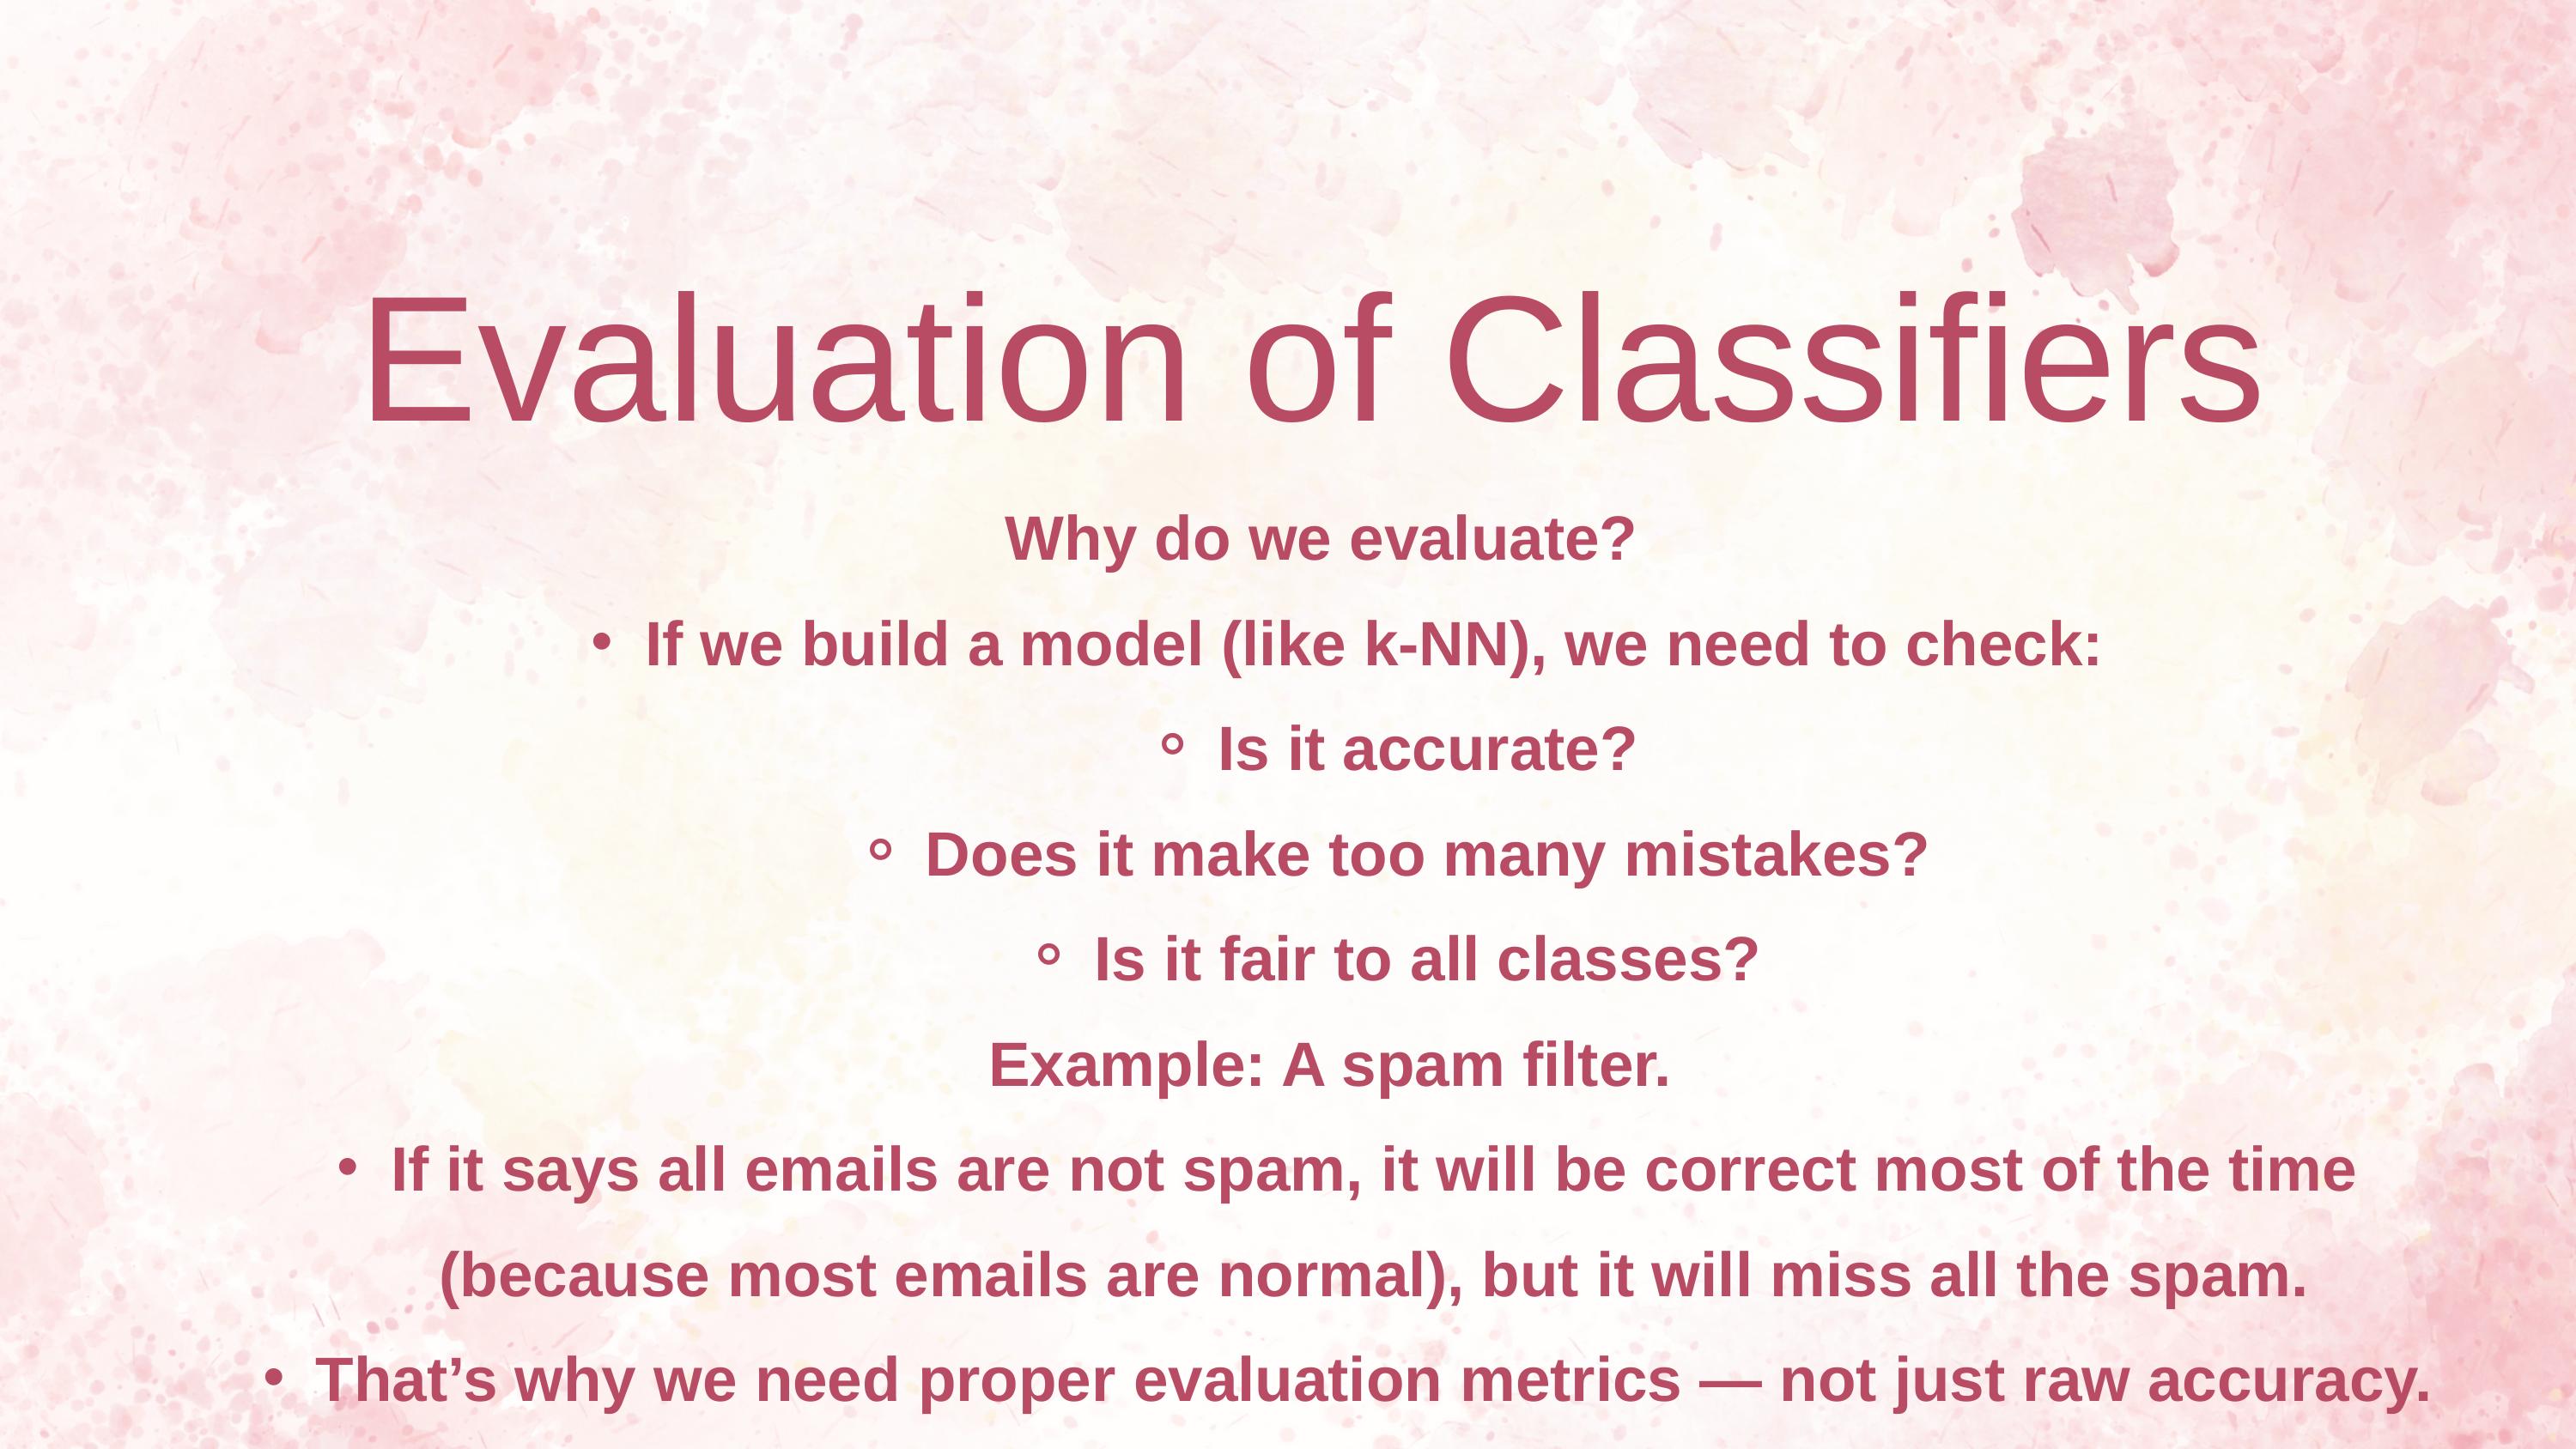

Evaluation of Classifiers
Why do we evaluate?
If we build a model (like k-NN), we need to check:
Is it accurate?
Does it make too many mistakes?
Is it fair to all classes?
 Example: A spam filter.
If it says all emails are not spam, it will be correct most of the time (because most emails are normal), but it will miss all the spam.
That’s why we need proper evaluation metrics — not just raw accuracy.